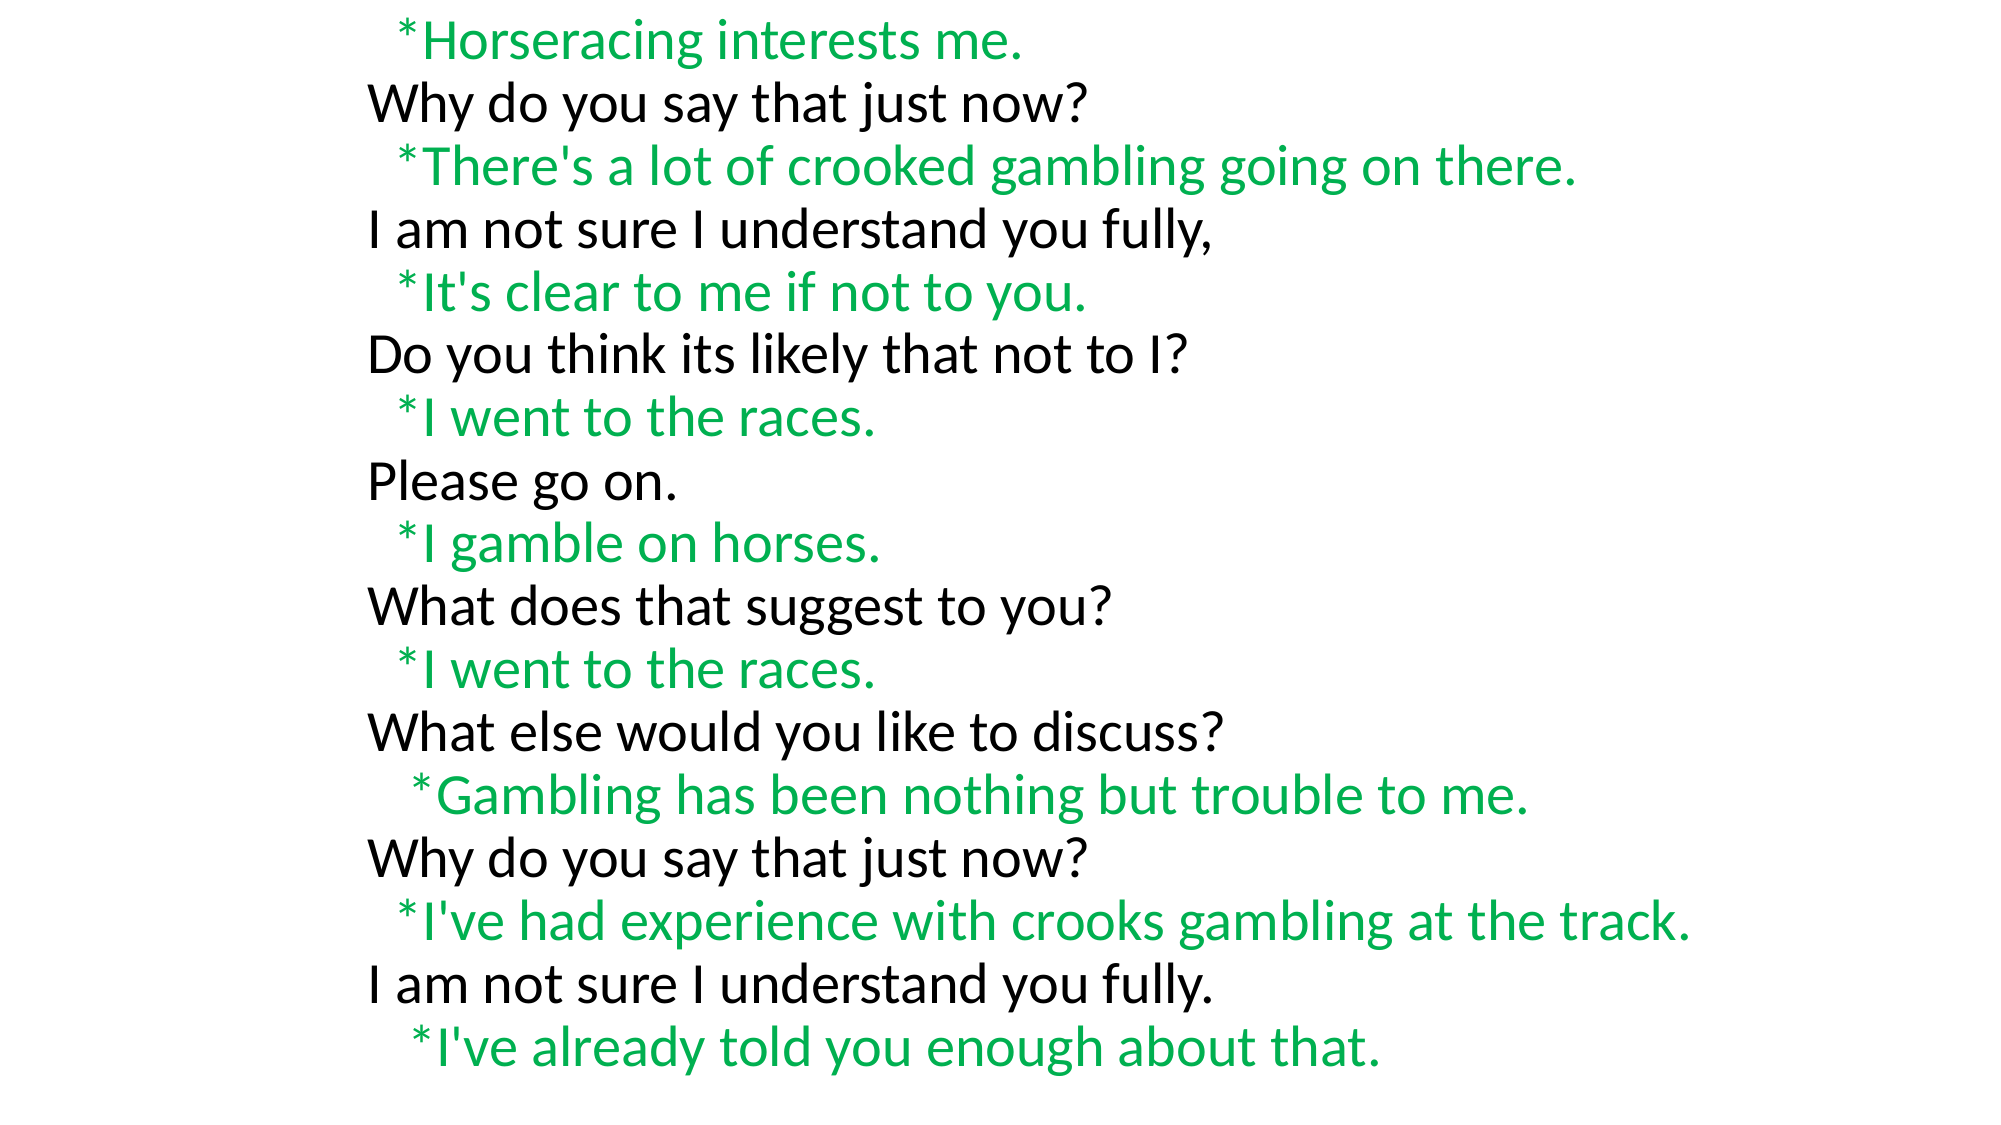

*Horseracing interests me.
   Why do you say that just now?
     *There's a lot of crooked gambling going on there.
   I am not sure I understand you fully,
     *It's clear to me if not to you.
   Do you think its likely that not to I?
     *I went to the races.
   Please go on.
     *I gamble on horses.
   What does that suggest to you?
     *I went to the races.
   What else would you like to discuss?
      *Gambling has been nothing but trouble to me.
   Why do you say that just now?
     *I've had experience with crooks gambling at the track.
   I am not sure I understand you fully.
      *I've already told you enough about that.